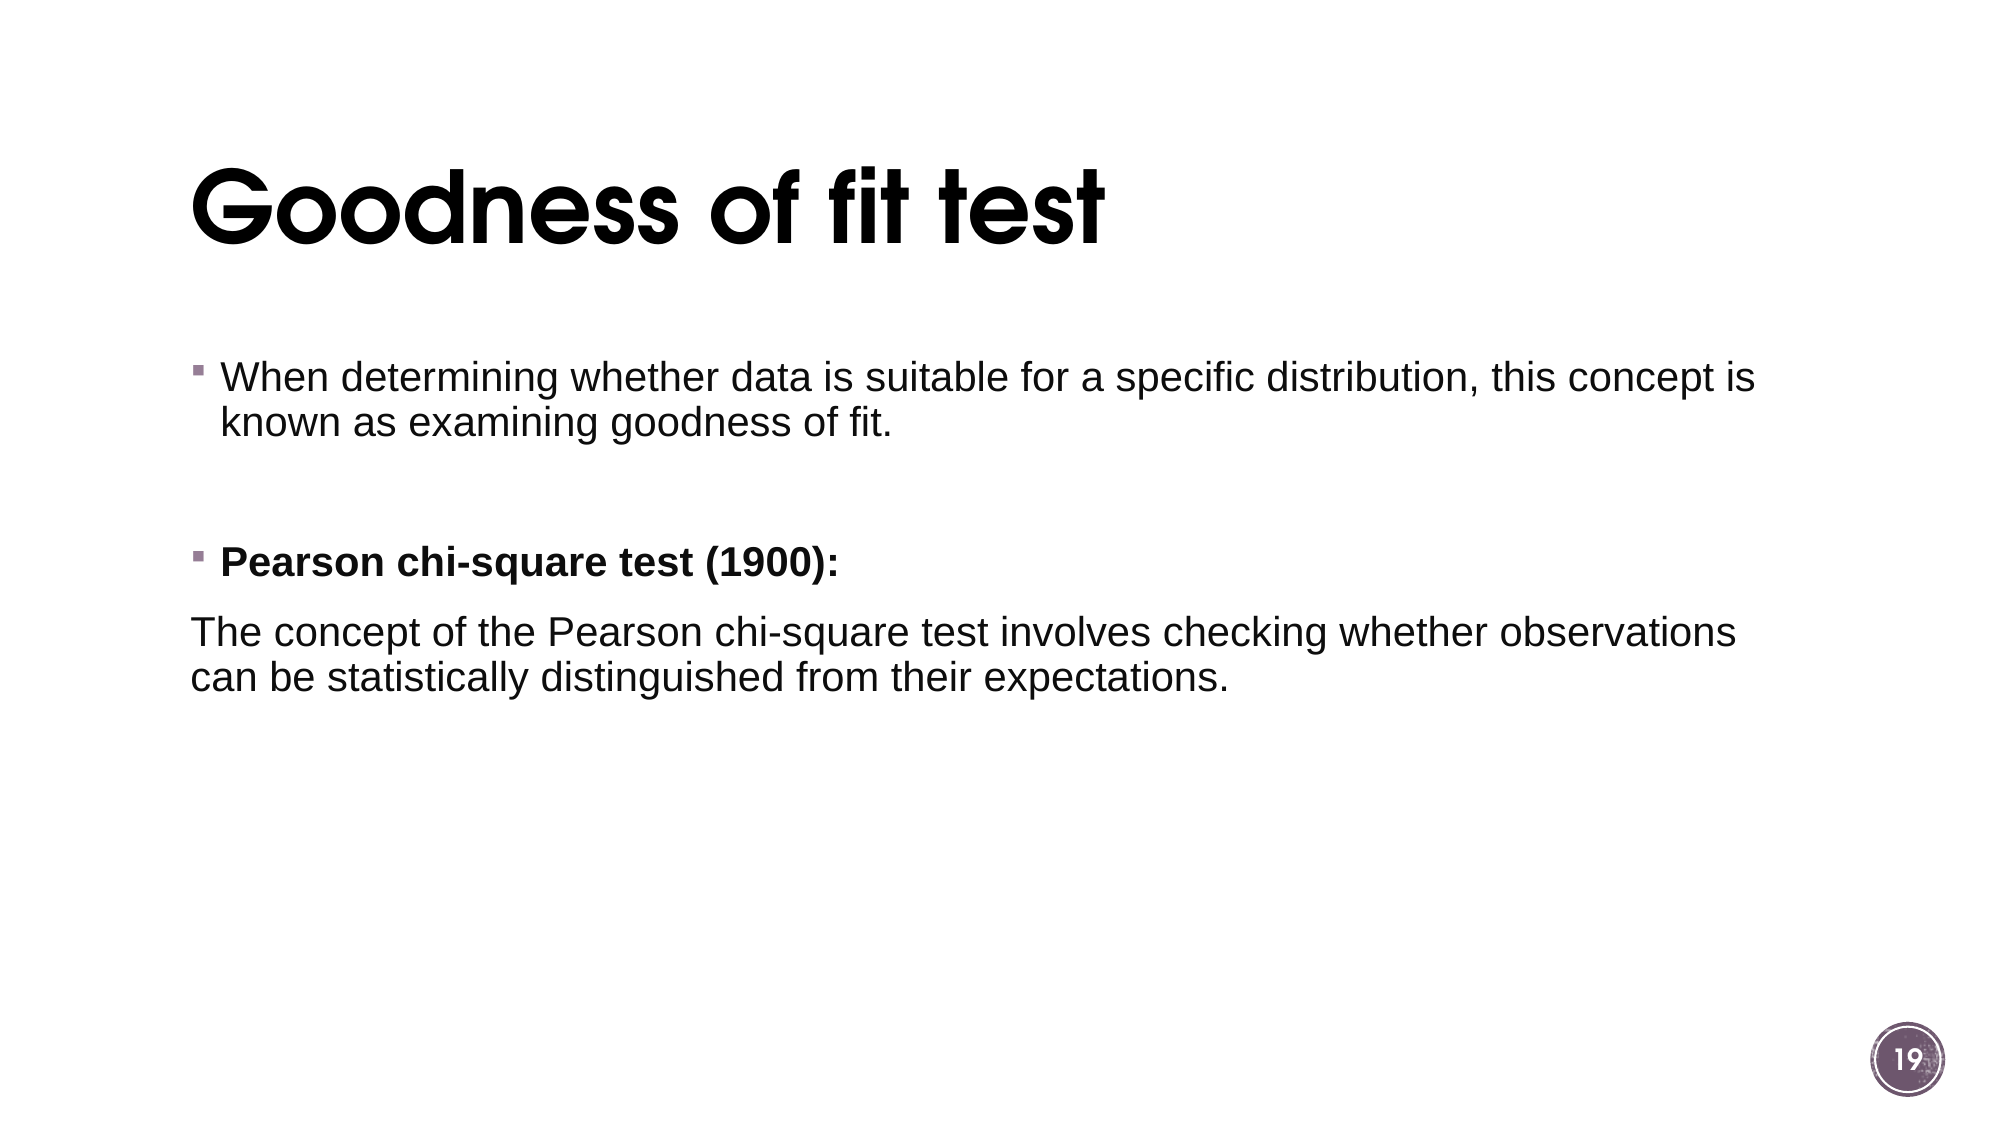

# Goodness of fit test
When determining whether data is suitable for a specific distribution, this concept is known as examining goodness of fit.

Pearson chi-square test (1900):
The concept of the Pearson chi-square test involves checking whether observations can be statistically distinguished from their expectations.

19